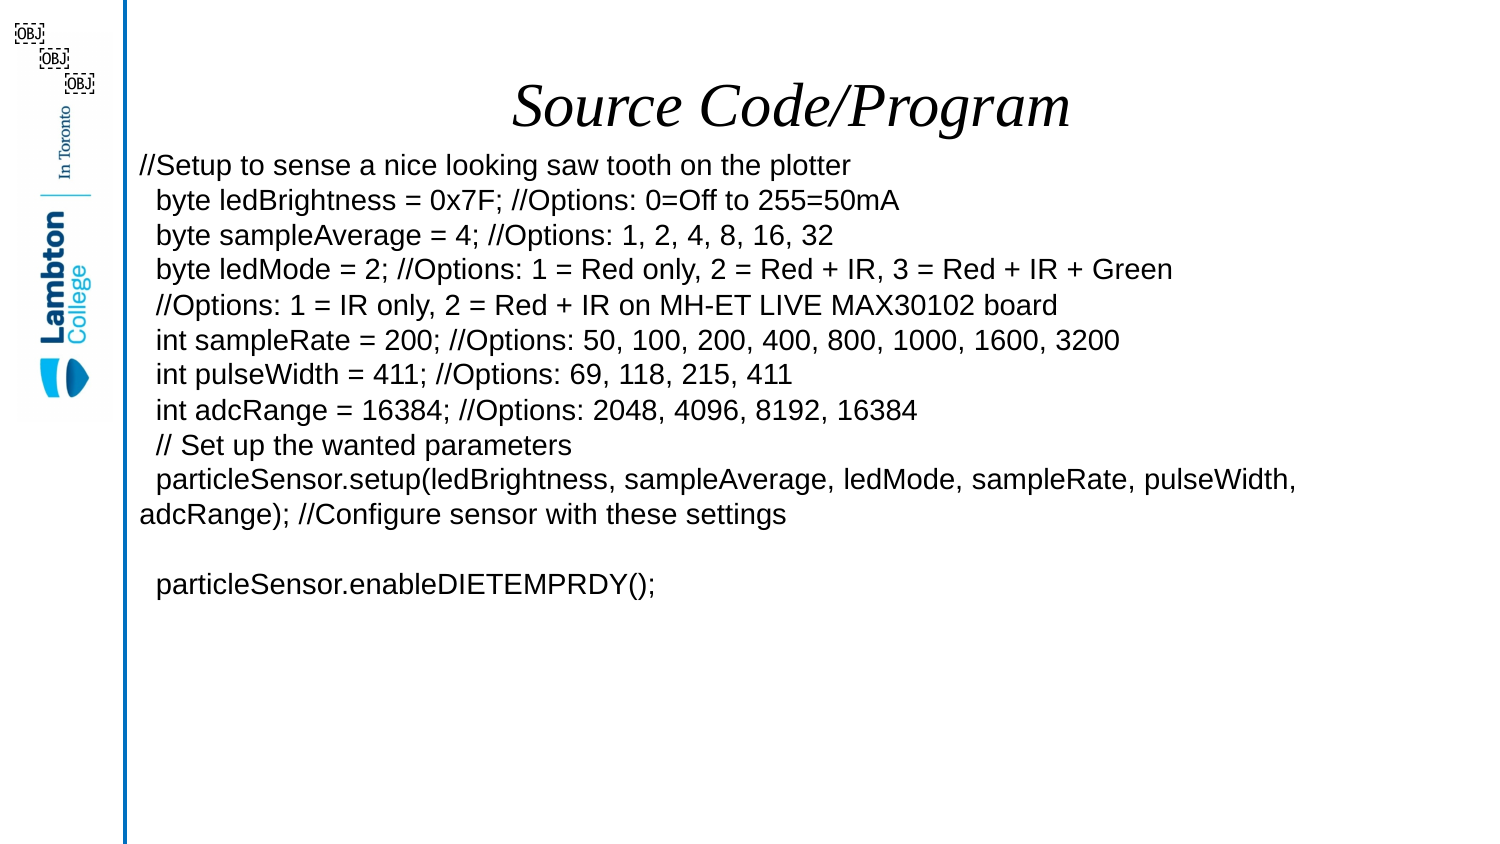

￼
￼
# Source Code/Program
￼

//Setup to sense a nice looking saw tooth on the plotter
  byte ledBrightness = 0x7F; //Options: 0=Off to 255=50mA
  byte sampleAverage = 4; //Options: 1, 2, 4, 8, 16, 32
  byte ledMode = 2; //Options: 1 = Red only, 2 = Red + IR, 3 = Red + IR + Green
  //Options: 1 = IR only, 2 = Red + IR on MH-ET LIVE MAX30102 board
  int sampleRate = 200; //Options: 50, 100, 200, 400, 800, 1000, 1600, 3200
  int pulseWidth = 411; //Options: 69, 118, 215, 411
  int adcRange = 16384; //Options: 2048, 4096, 8192, 16384
  // Set up the wanted parameters
  particleSensor.setup(ledBrightness, sampleAverage, ledMode, sampleRate, pulseWidth, adcRange); //Configure sensor with these settings

  particleSensor.enableDIETEMPRDY();